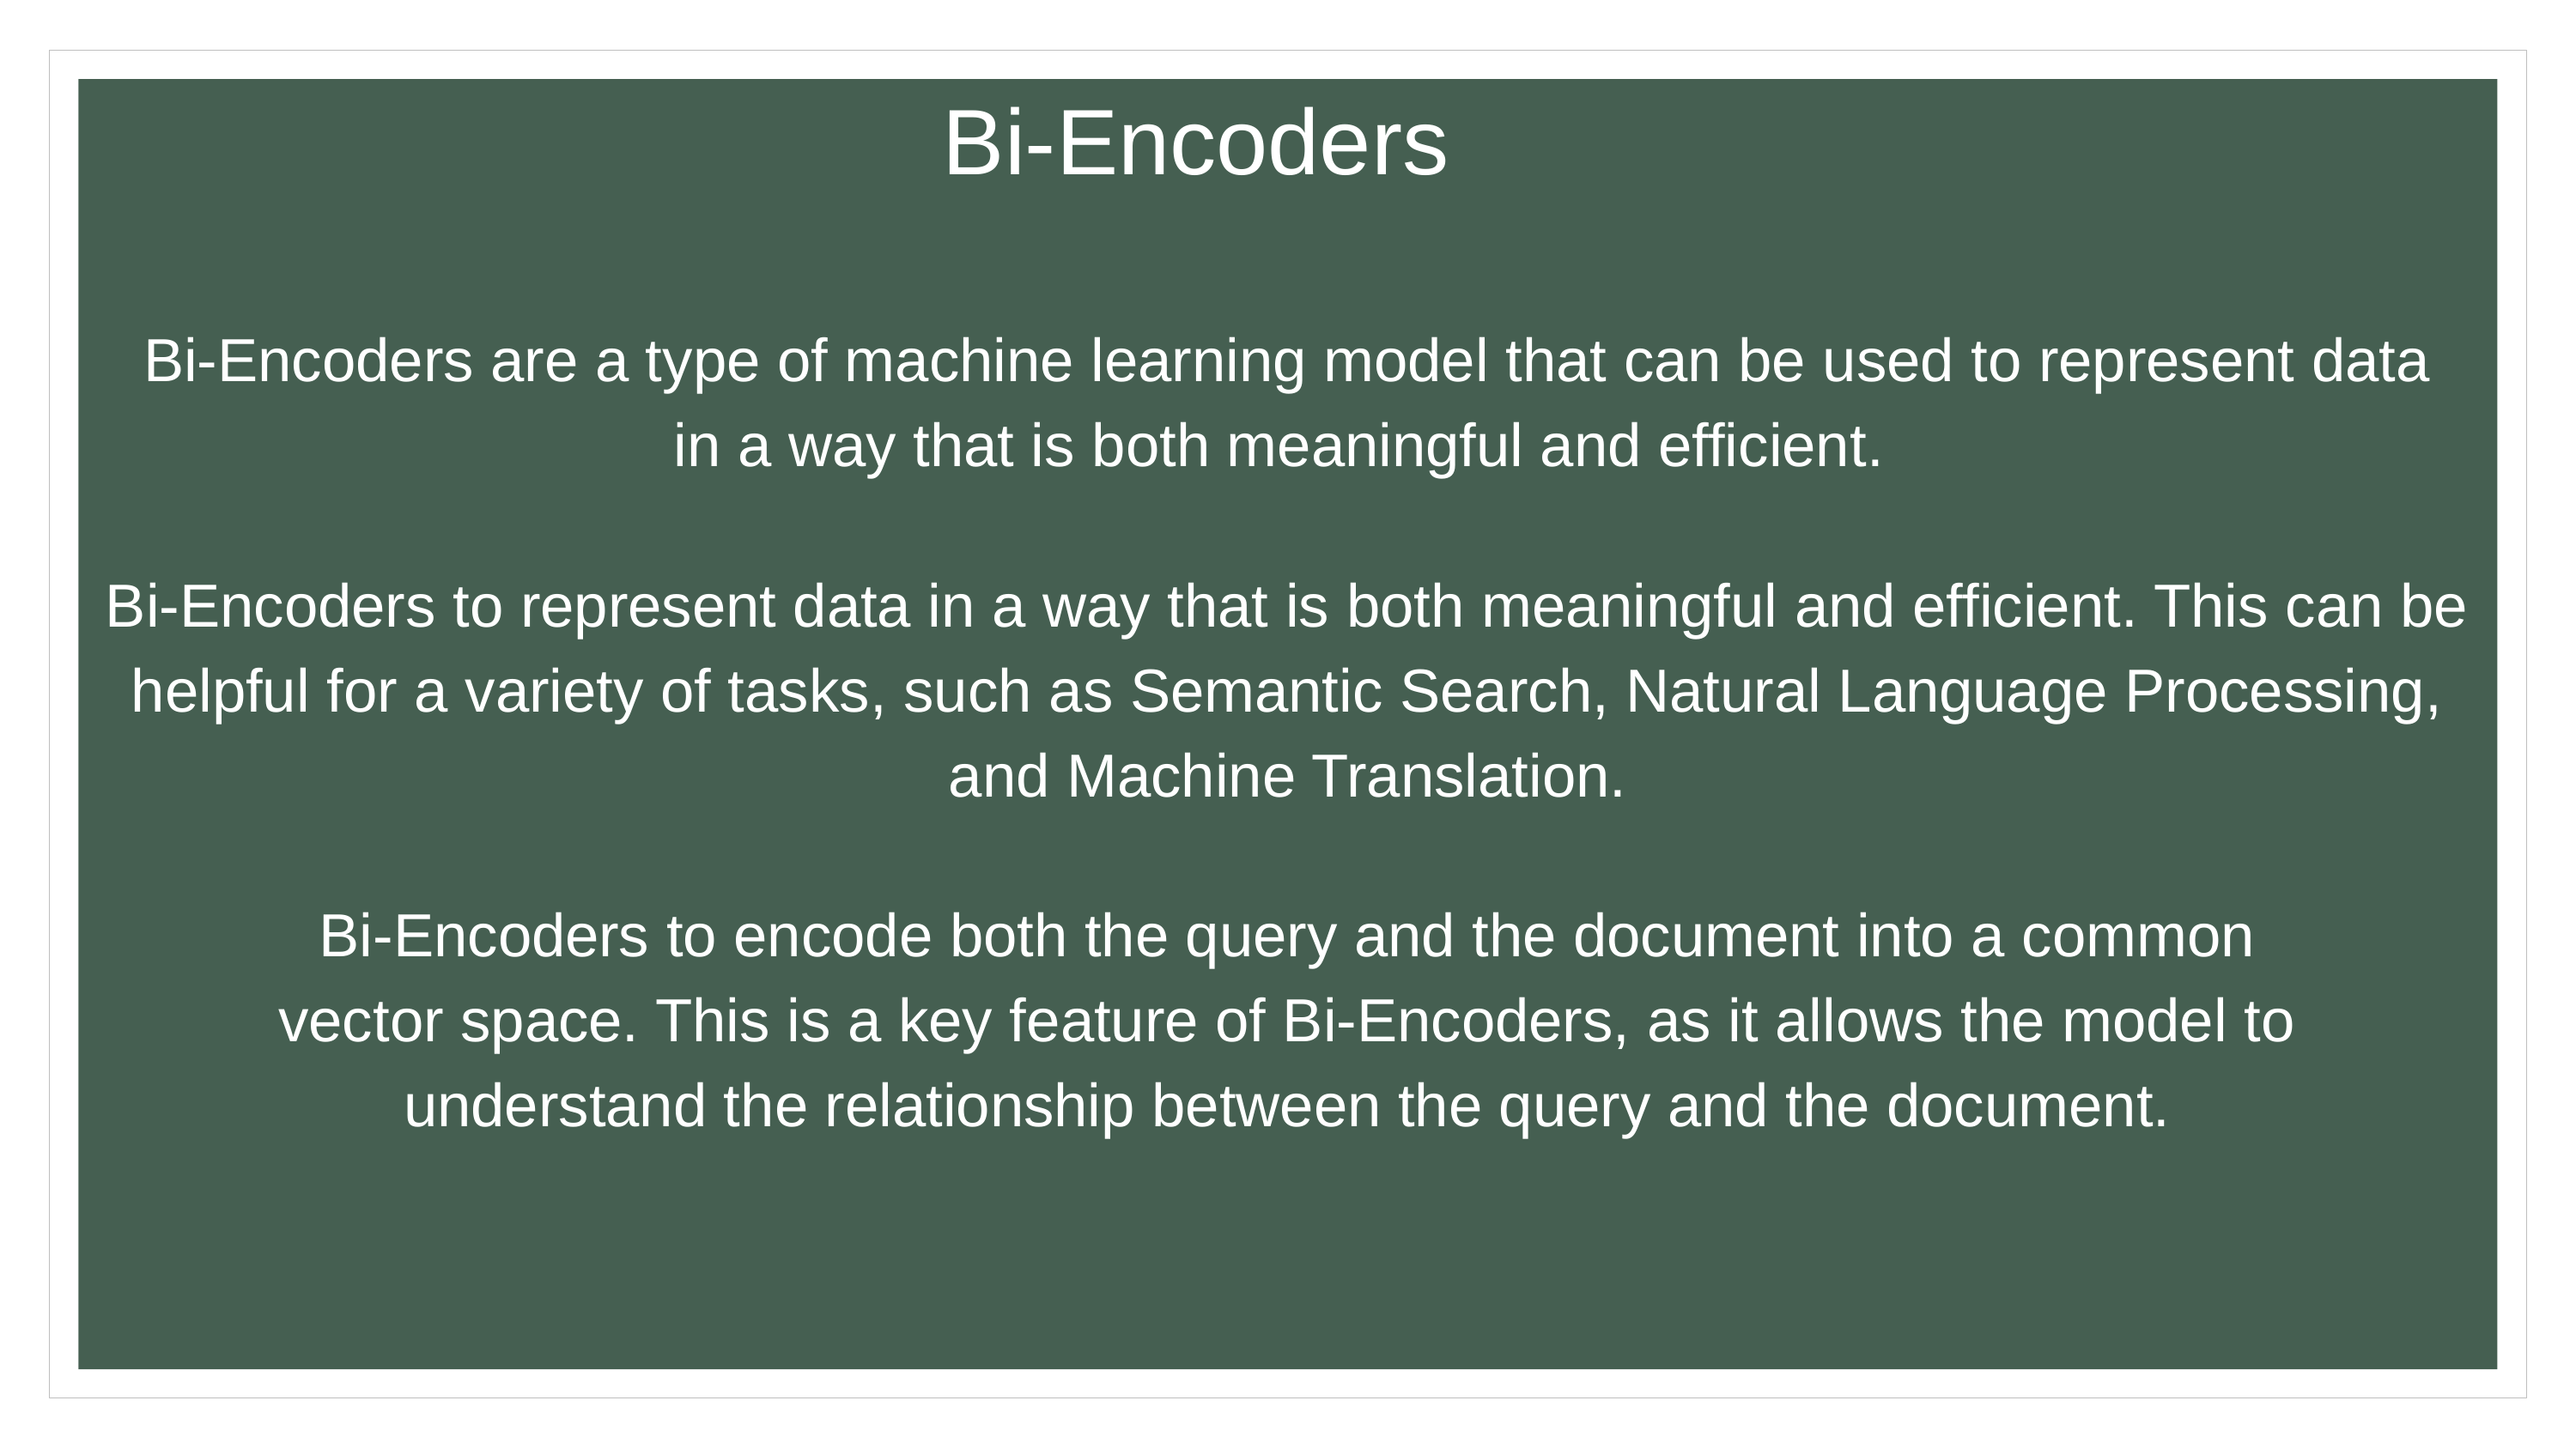

Bi-Encoders

Bi-Encoders are a type of machine learning model that can be used to represent data in a way that is both meaningful and efficient.
Bi-Encoders to represent data in a way that is both meaningful and efficient. This can be helpful for a variety of tasks, such as Semantic Search, Natural Language Processing, and Machine Translation.
Bi-Encoders to encode both the query and the document into a common vector space. This is a key feature of Bi-Encoders, as it allows the model to understand the relationship between the query and the document.